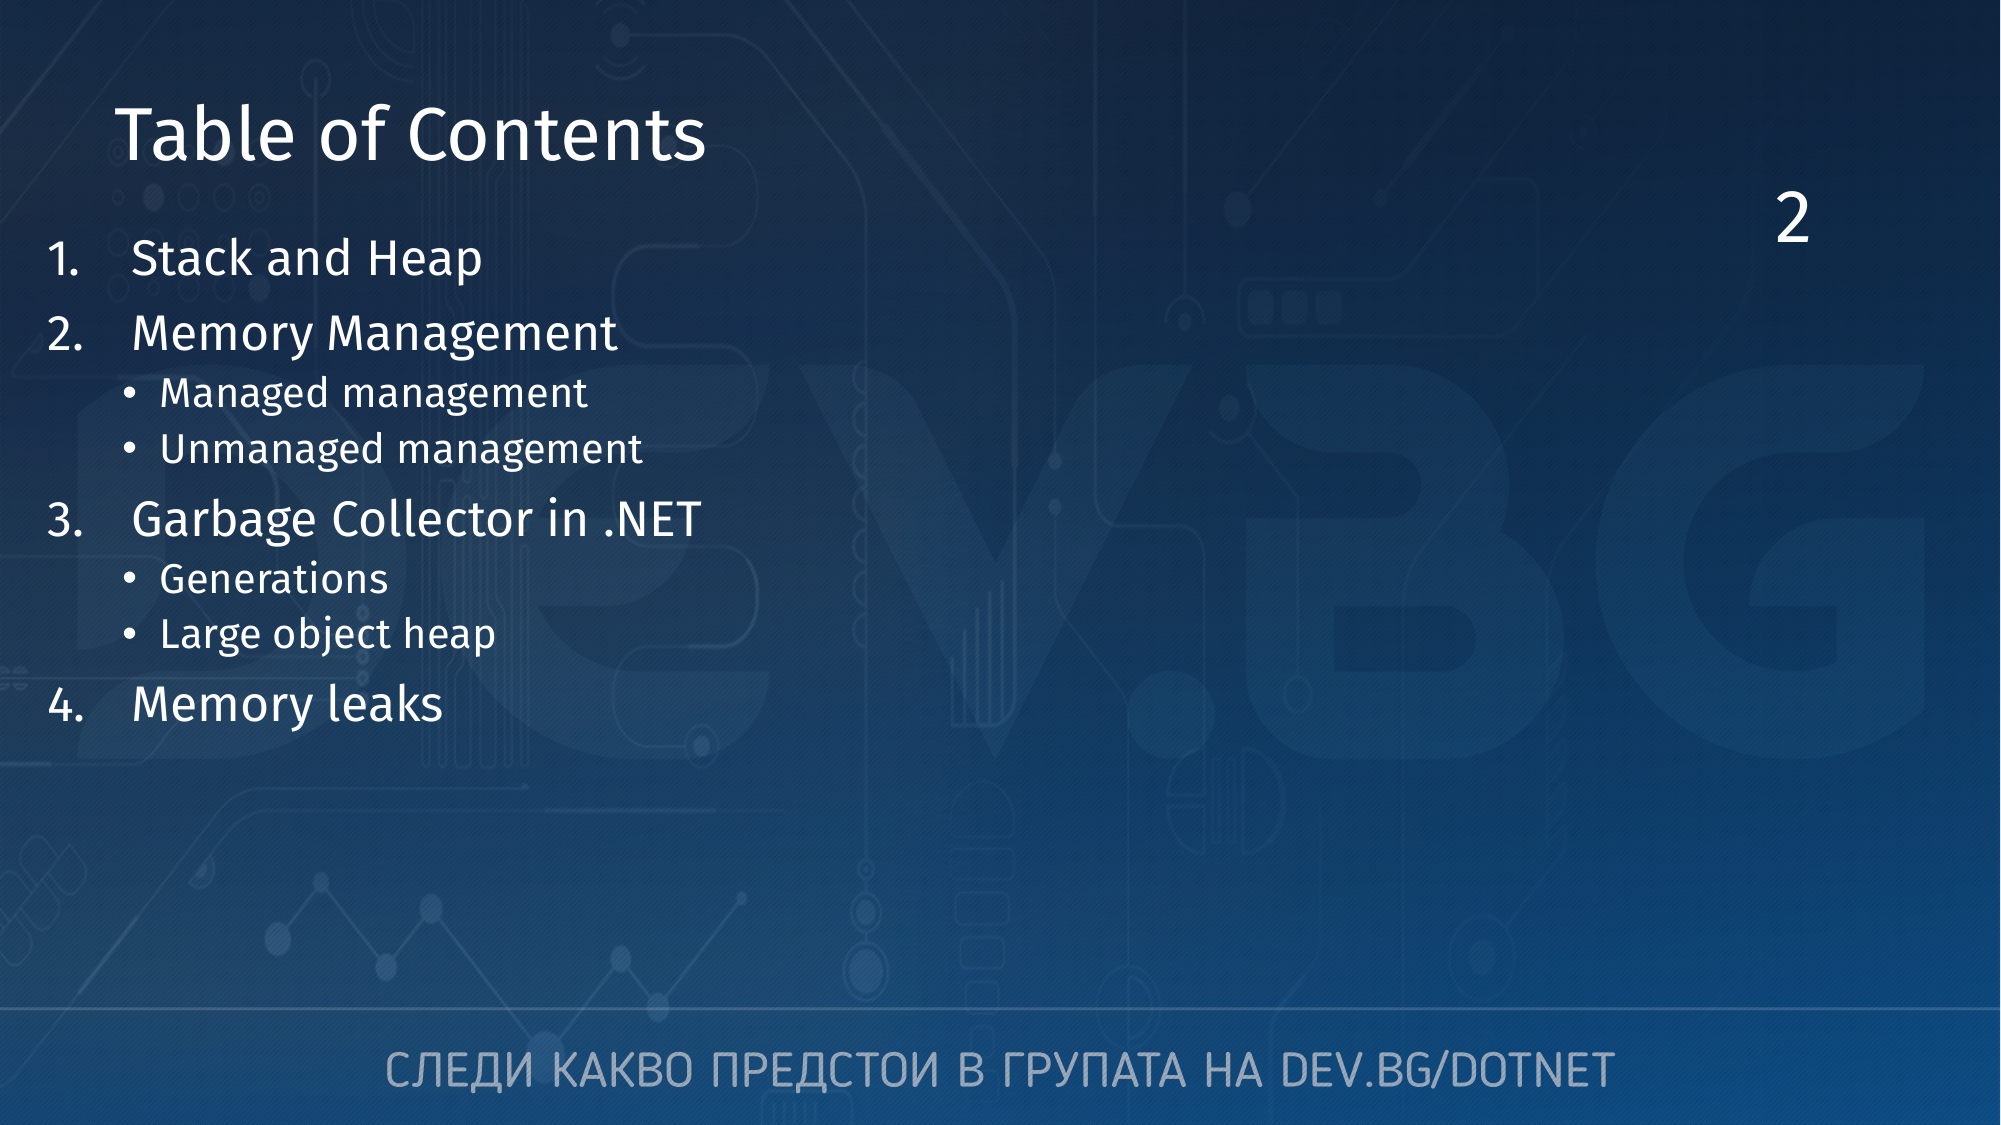

# Table of Contents
2
Stack and Heap
Memory Management
Managed management
Unmanaged management
Garbage Collector in .NET
Generations
Large object heap
Memory leaks